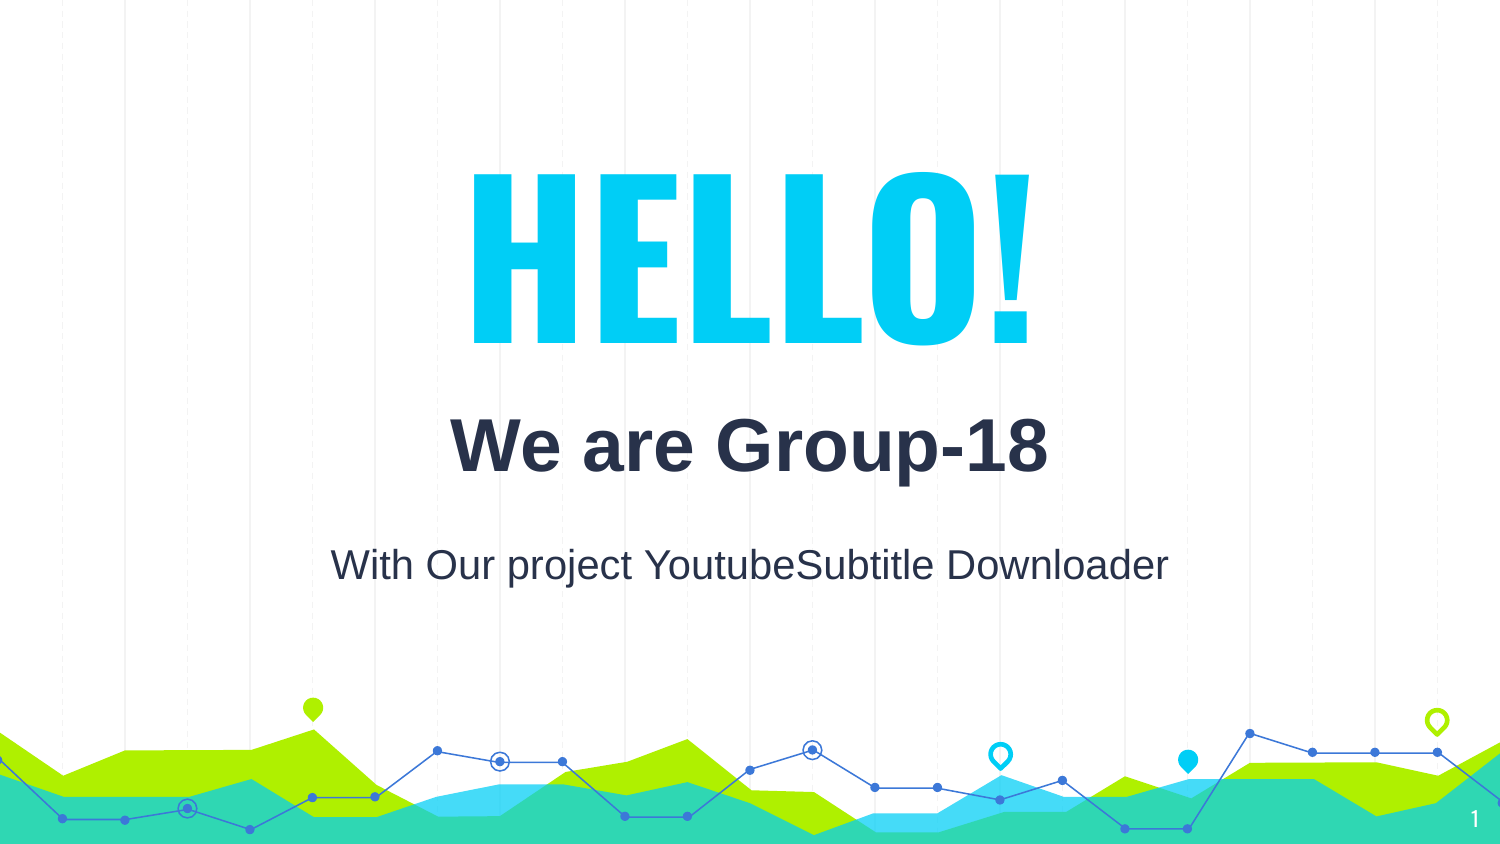

HELLO!
We are Group-18

With Our project YoutubeSubtitle Downloader

1